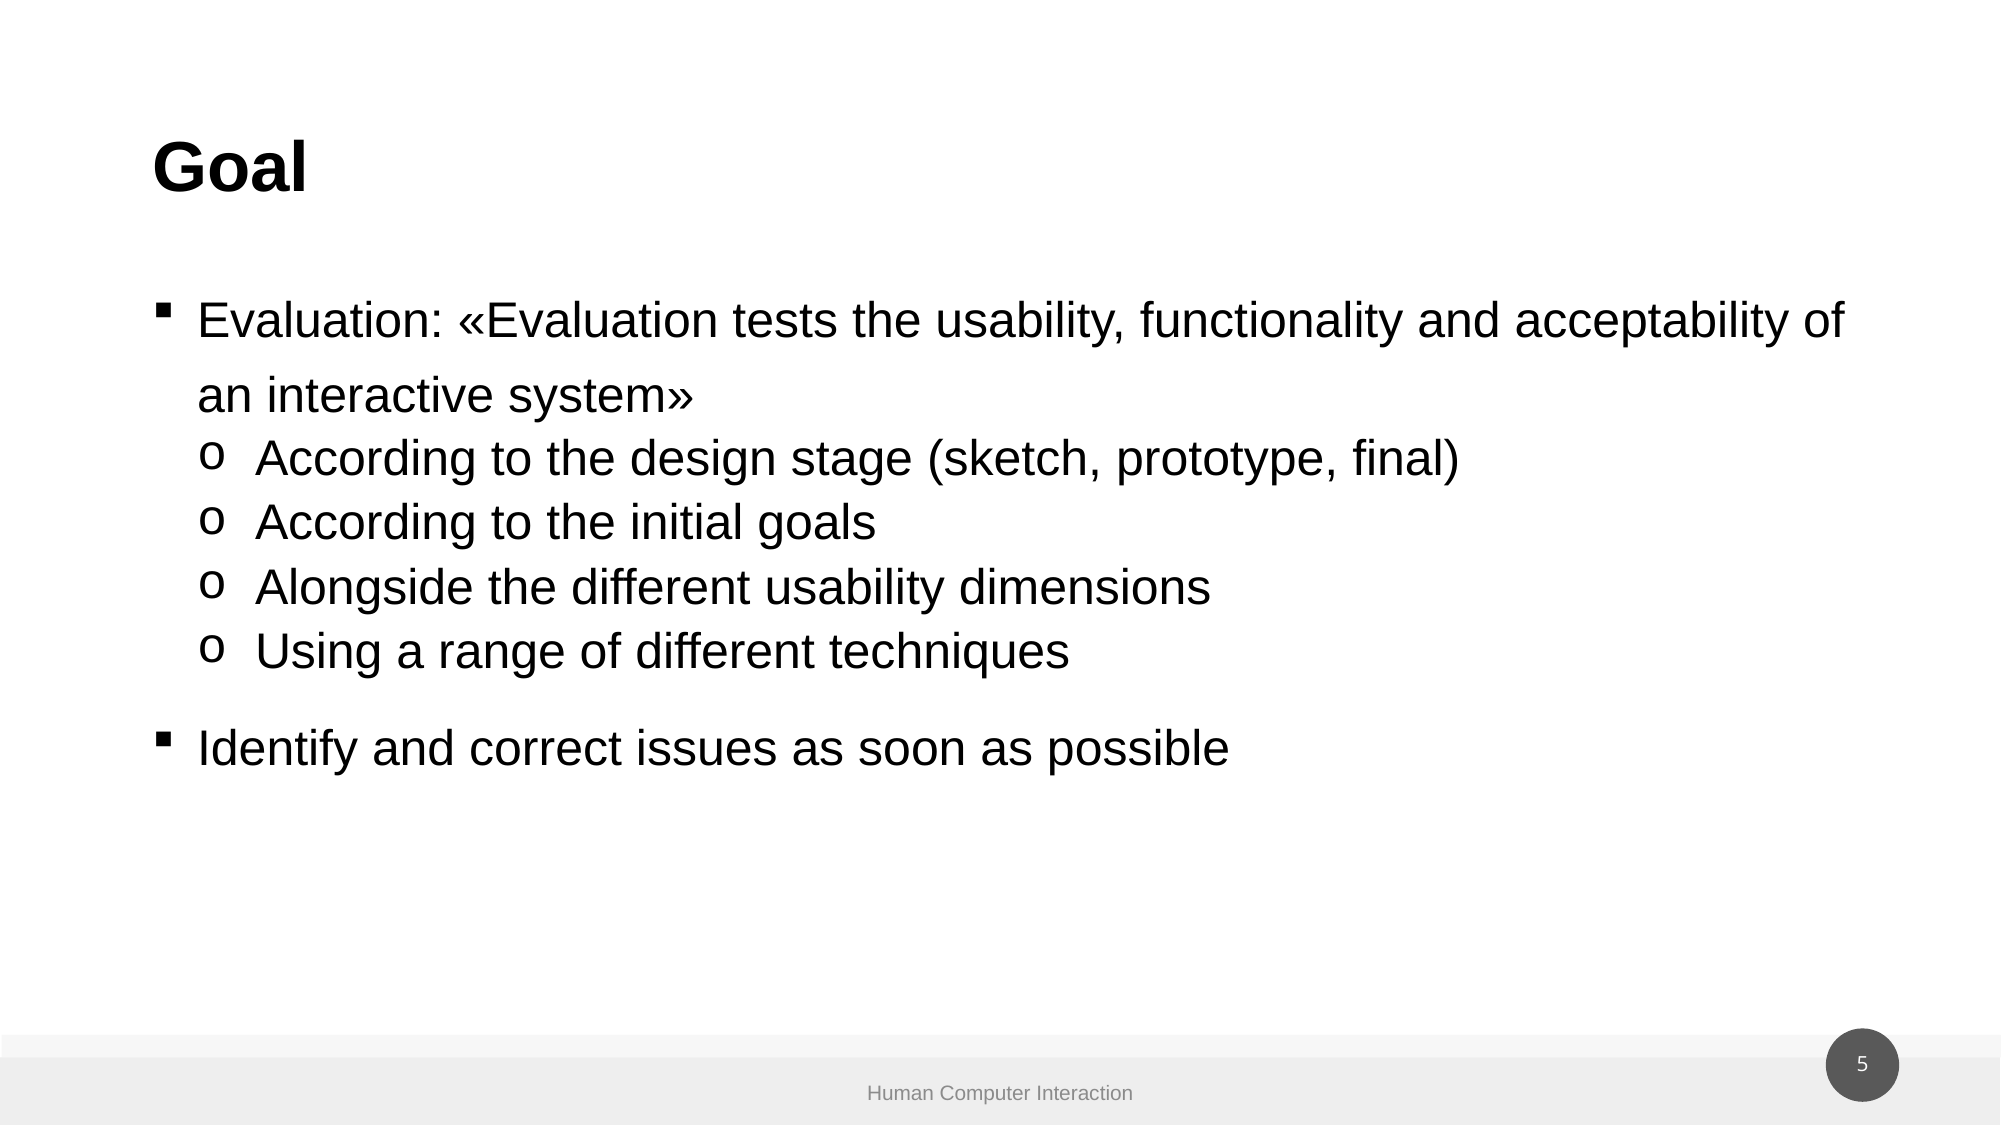

# Goal
Evaluation: «Evaluation tests the usability, functionality and acceptability of an interactive system»
According to the design stage (sketch, prototype, final)
According to the initial goals
Alongside the different usability dimensions
Using a range of different techniques
Identify and correct issues as soon as possible
Human Computer Interaction